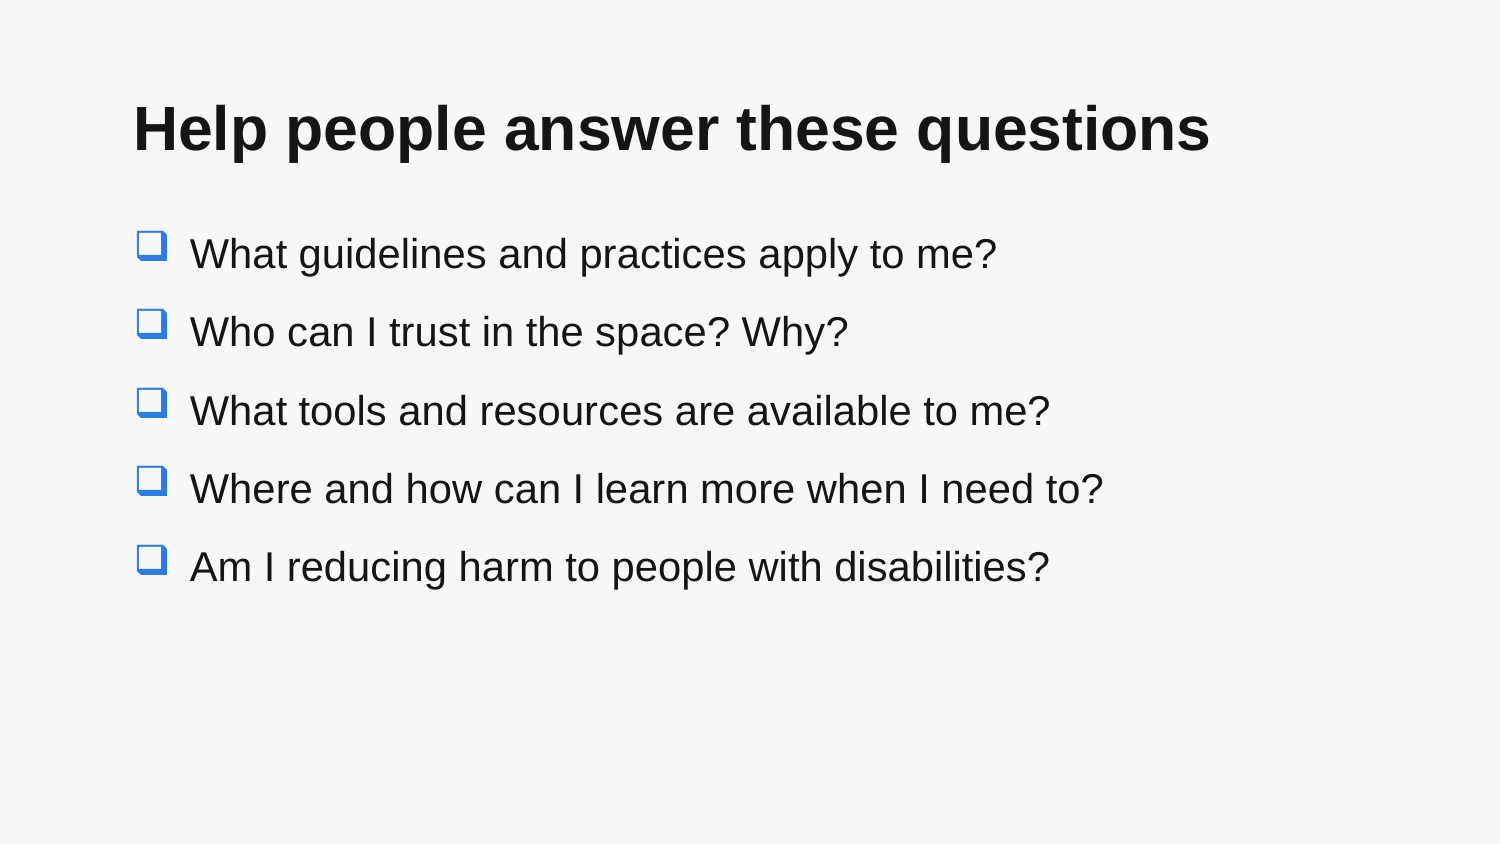

# Help people answer these questions
What guidelines and practices apply to me?
Who can I trust in the space? Why?
What tools and resources are available to me?
Where and how can I learn more when I need to?
Am I reducing harm to people with disabilities?